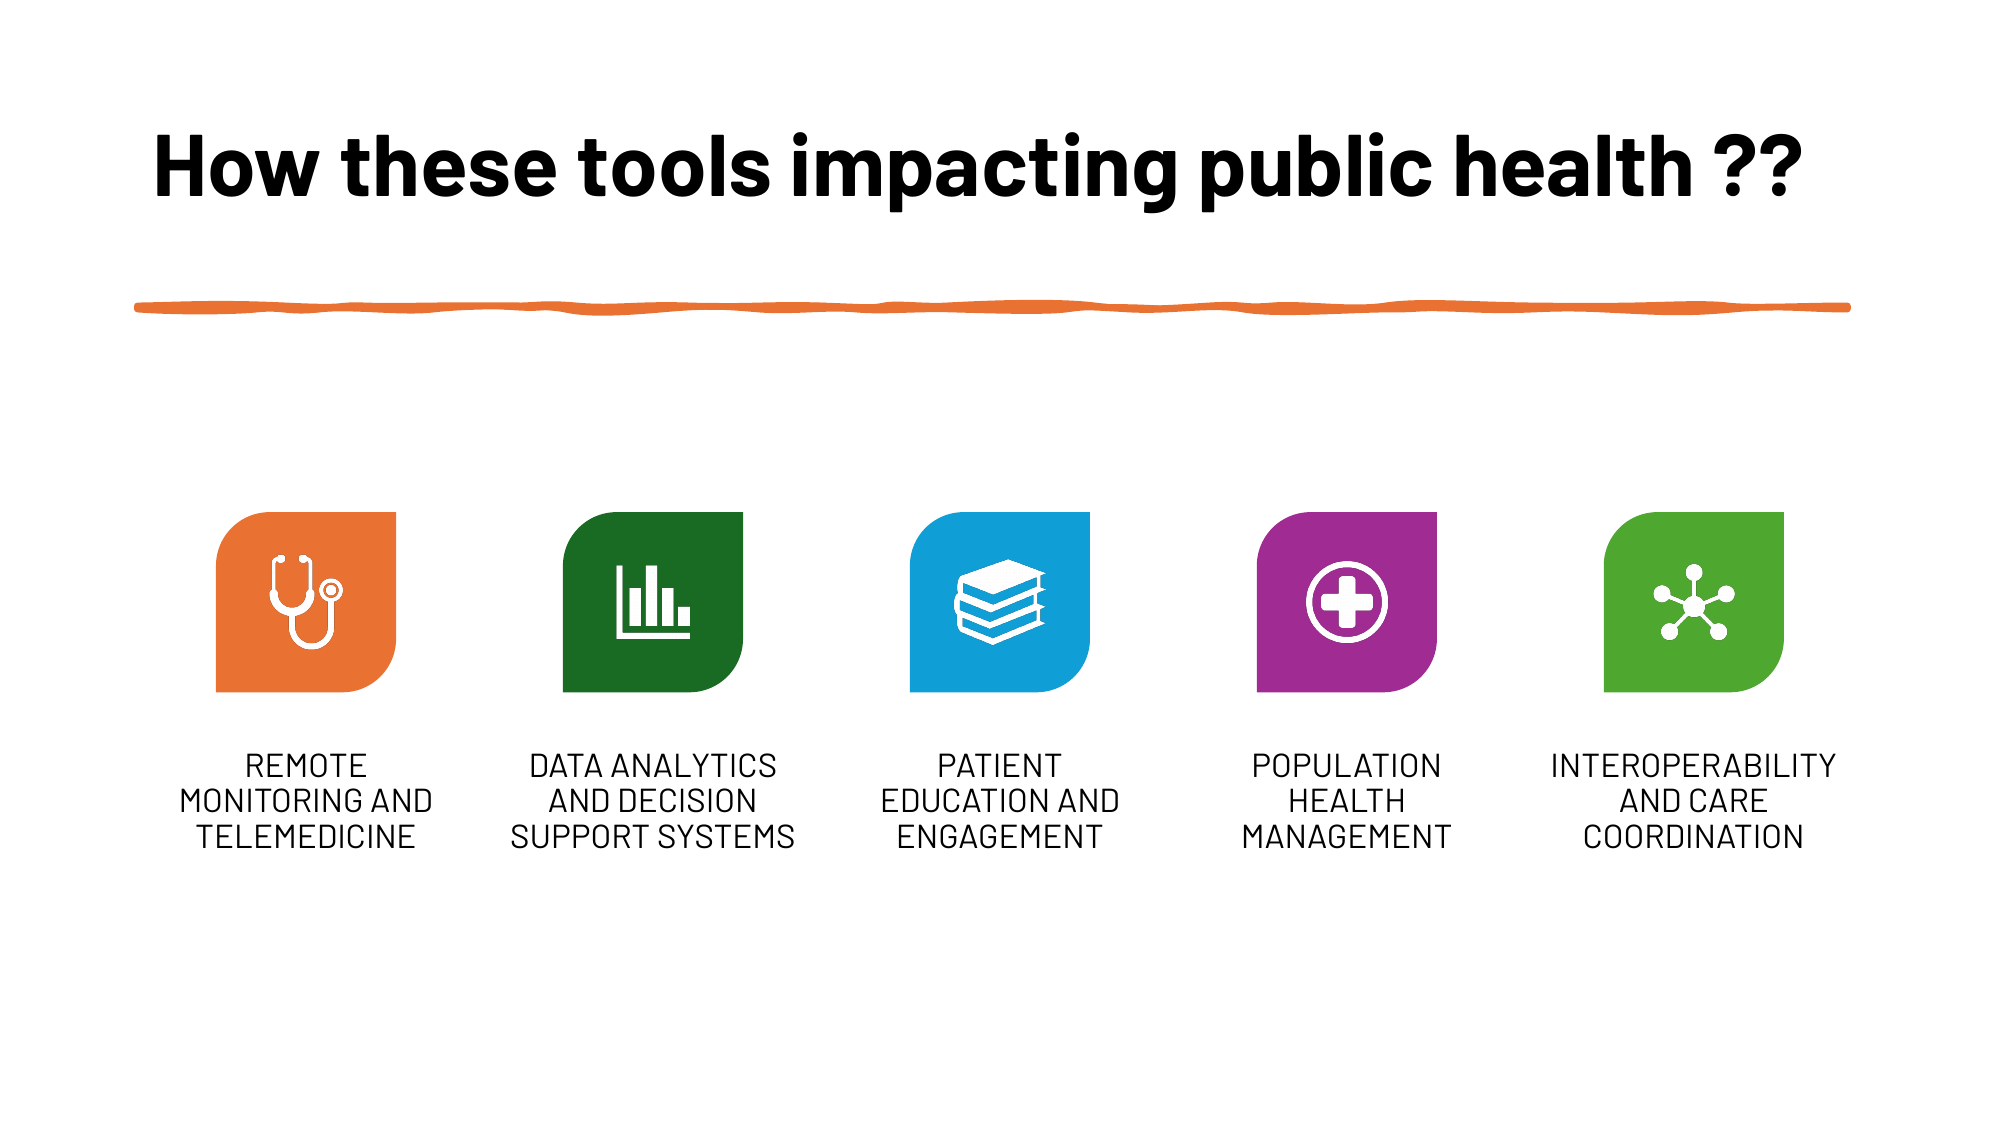

# How these tools impacting public health ??

Remote Monitoring and Telemedicine
Data Analytics and Decision Support Systems
Patient Education and Engagement
Population Health Management
Interoperability and Care Coordination